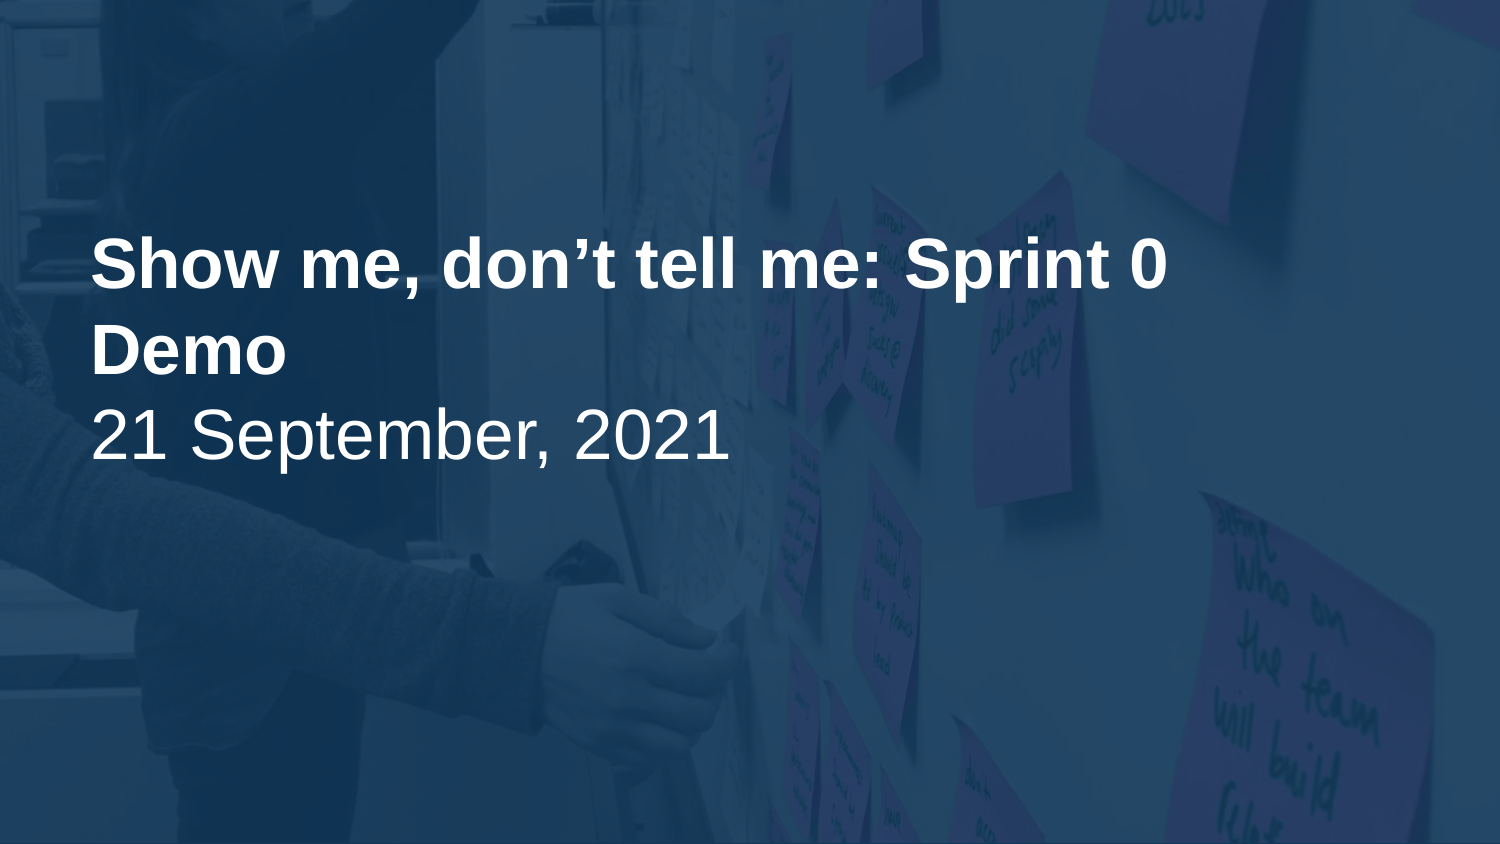

# Show me, don’t tell me: Sprint 0 Demo
21 September, 2021